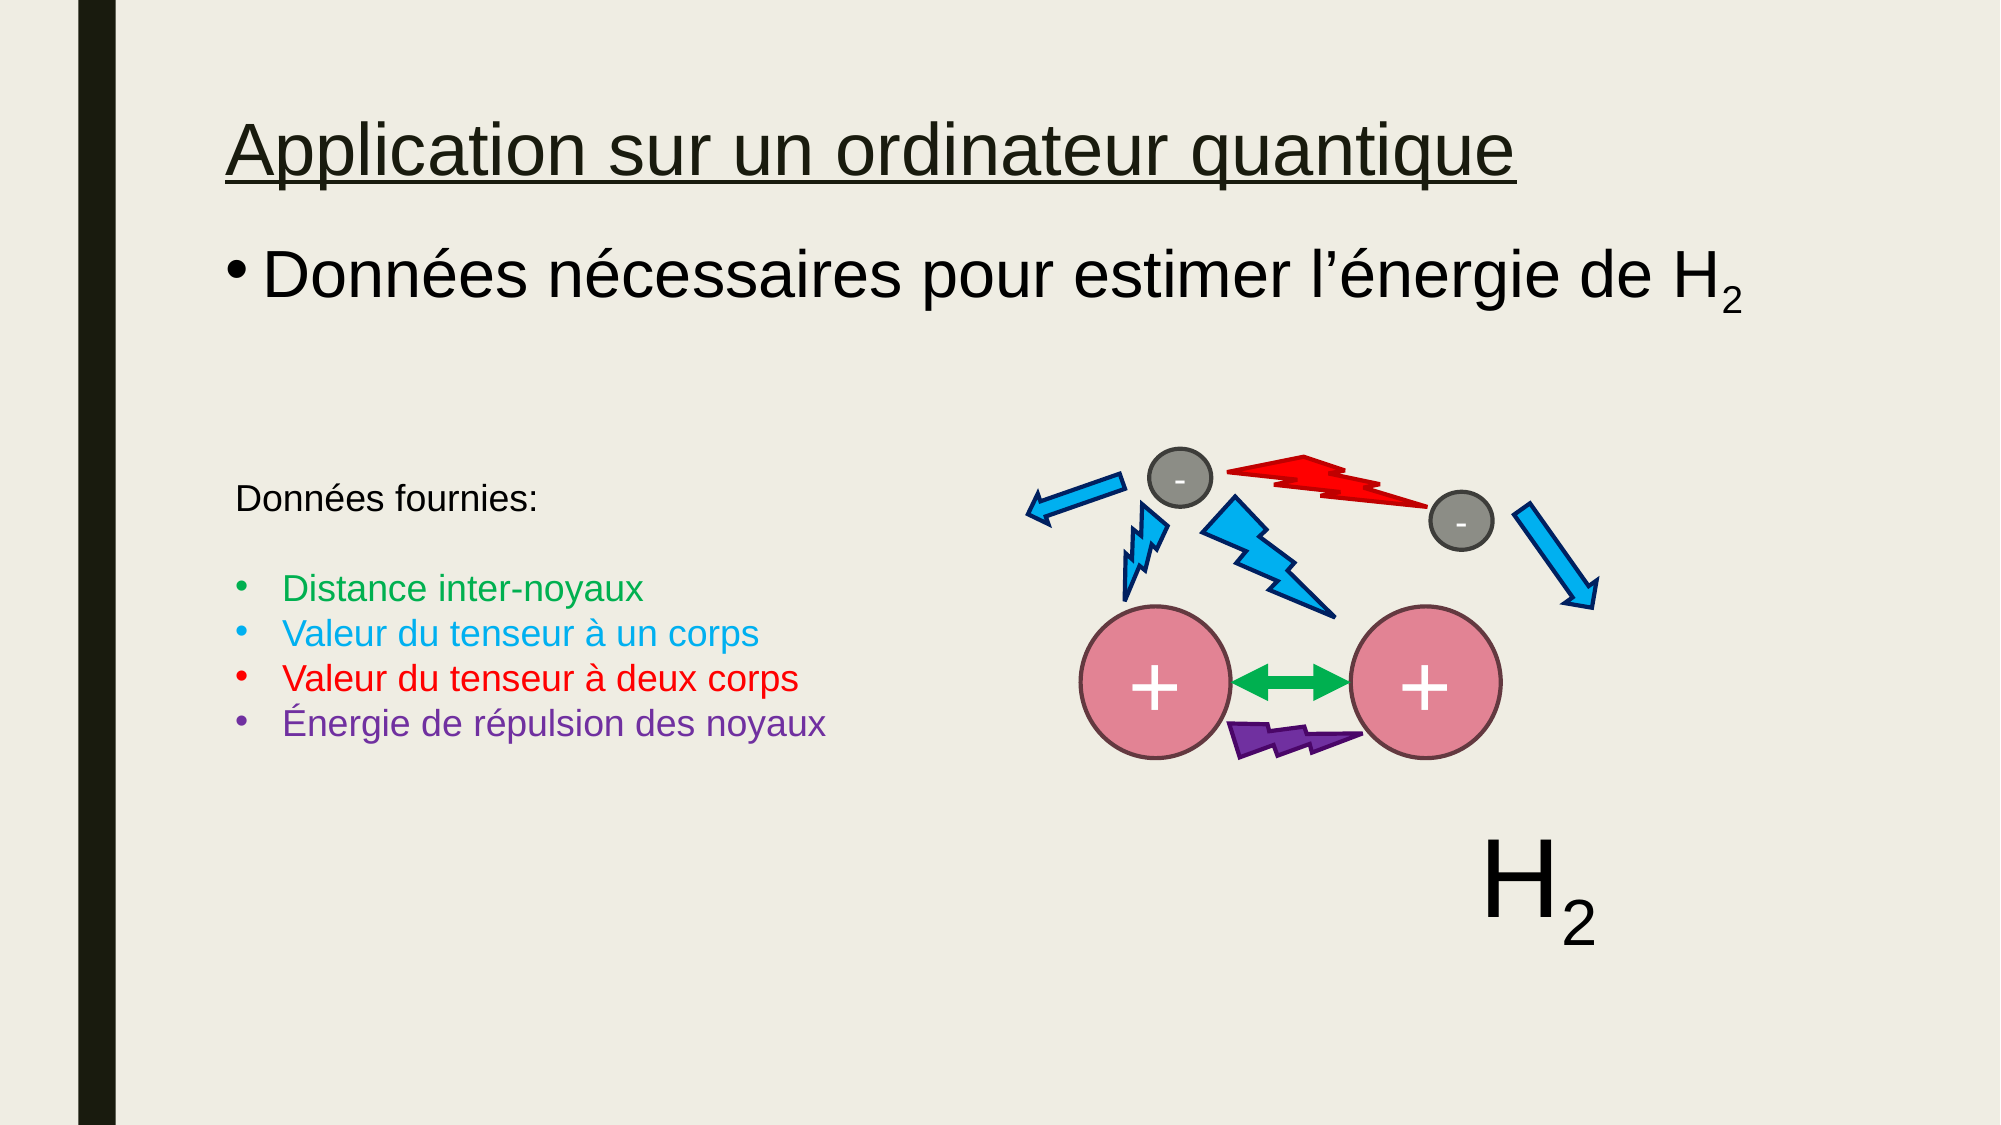

Application sur un ordinateur quantique
# Données nécessaires pour estimer l’énergie de H2
-

Données fournies:

Distance inter-noyaux
Valeur du tenseur à un corps
Valeur du tenseur à deux corps
Énergie de répulsion des noyaux

-

+
+

H2